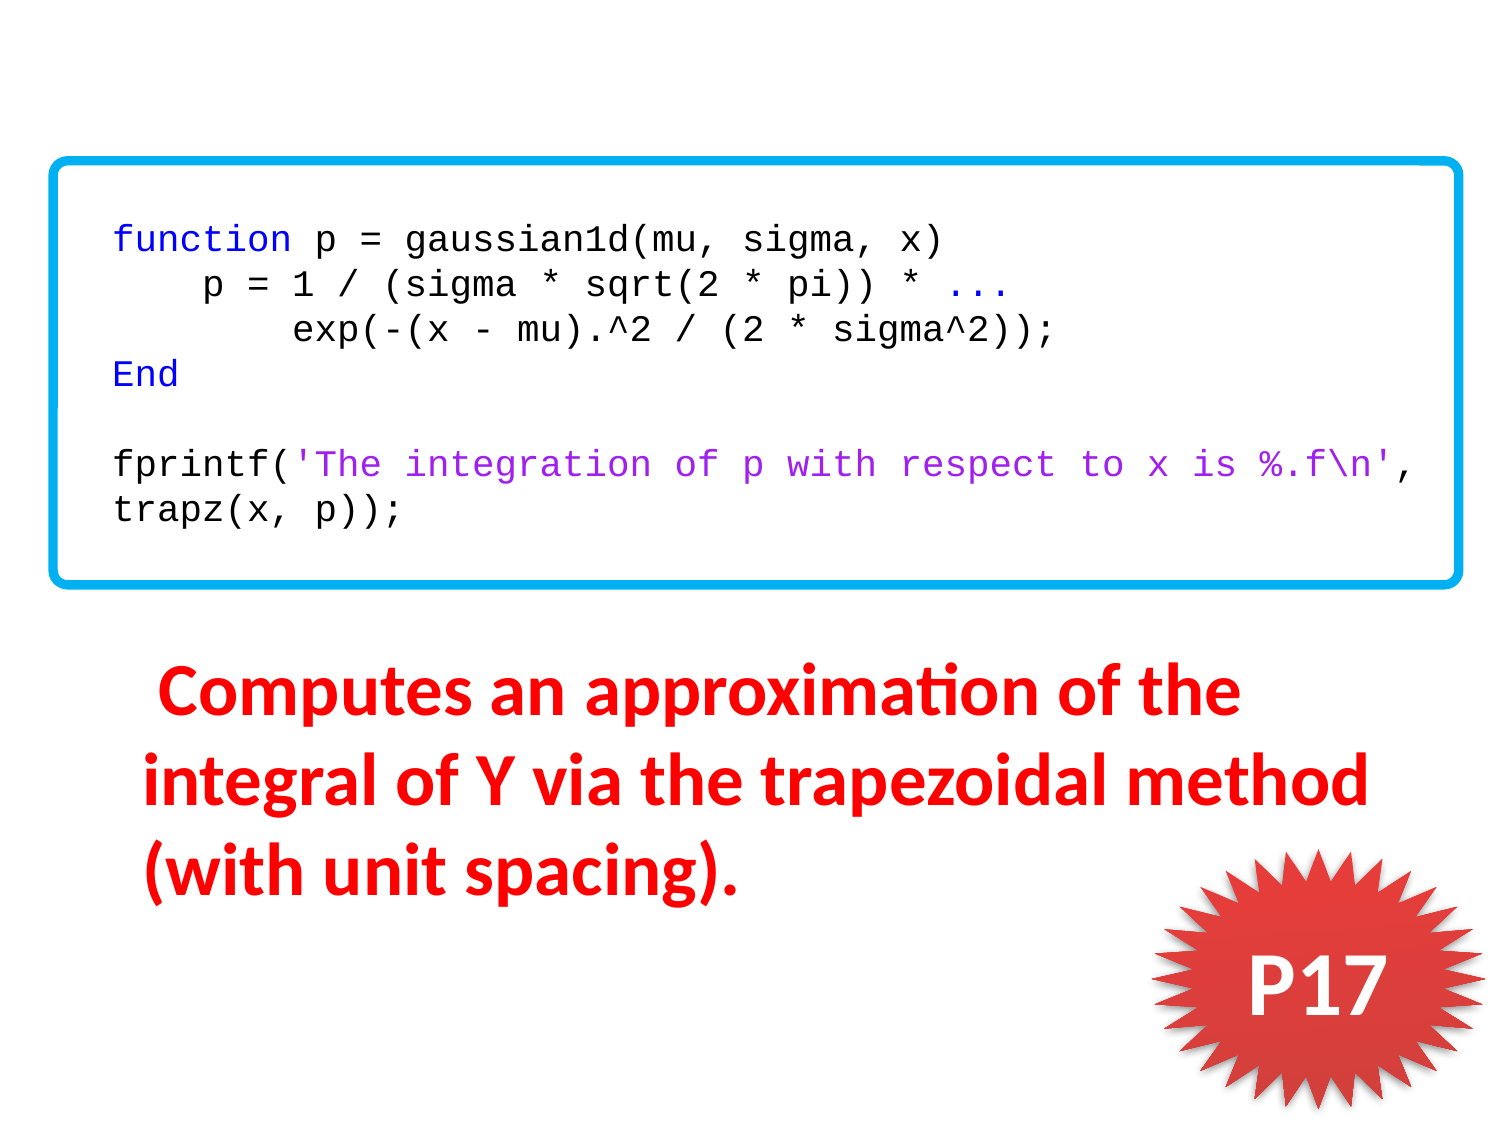

function p = gaussian1d(mu, sigma, x)
    p = 1 / (sigma * sqrt(2 * pi)) * ...
        exp(-(x - mu).^2 / (2 * sigma^2));
End

fprintf('The integration of p with respect to x is %.f\n', trapz(x, p));

 Computes an approximation of the integral of Y via the trapezoidal method (with unit spacing).
P17